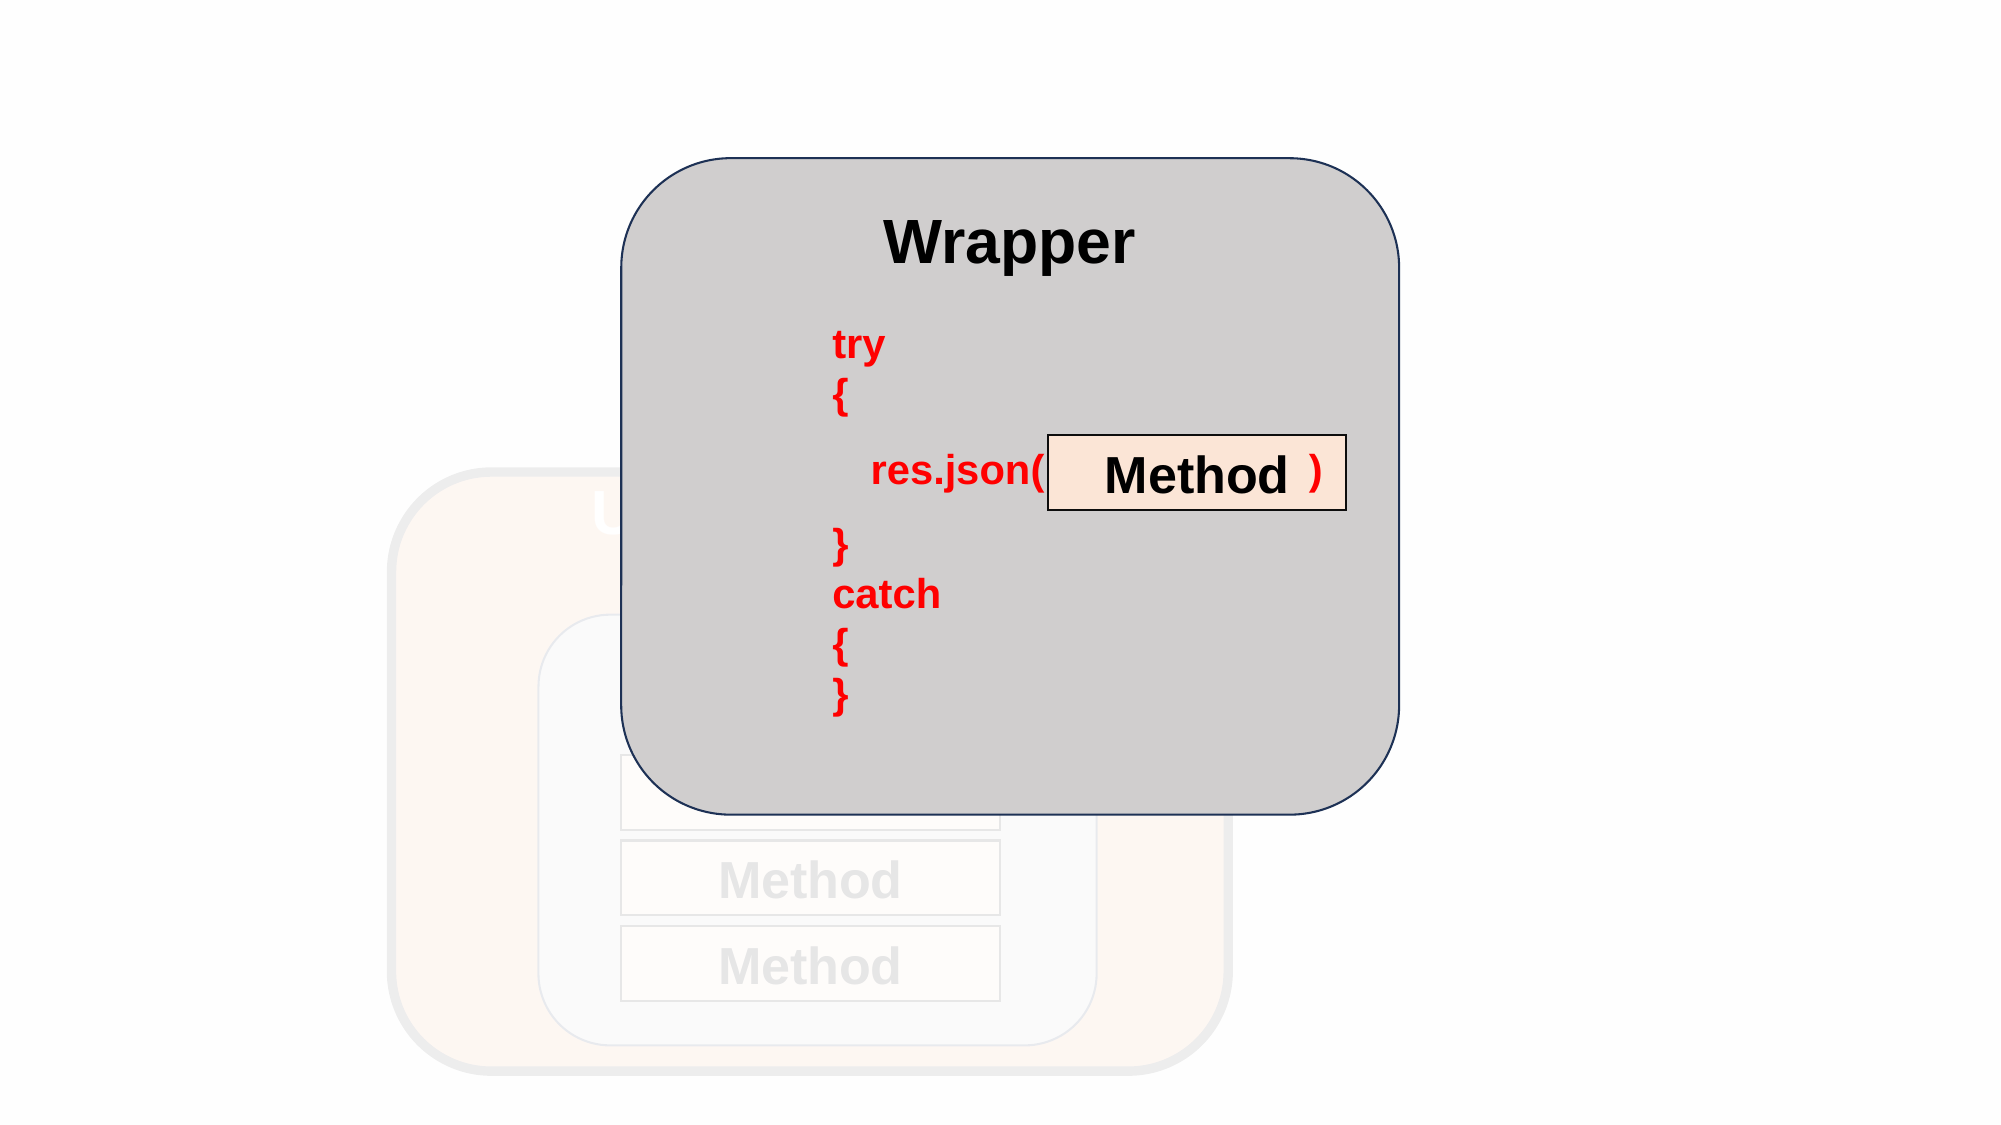

Wrapper

try
{

}
catch
{
}
res.json(                       )
Method
UserController

Wrapper

Method
Method
Method